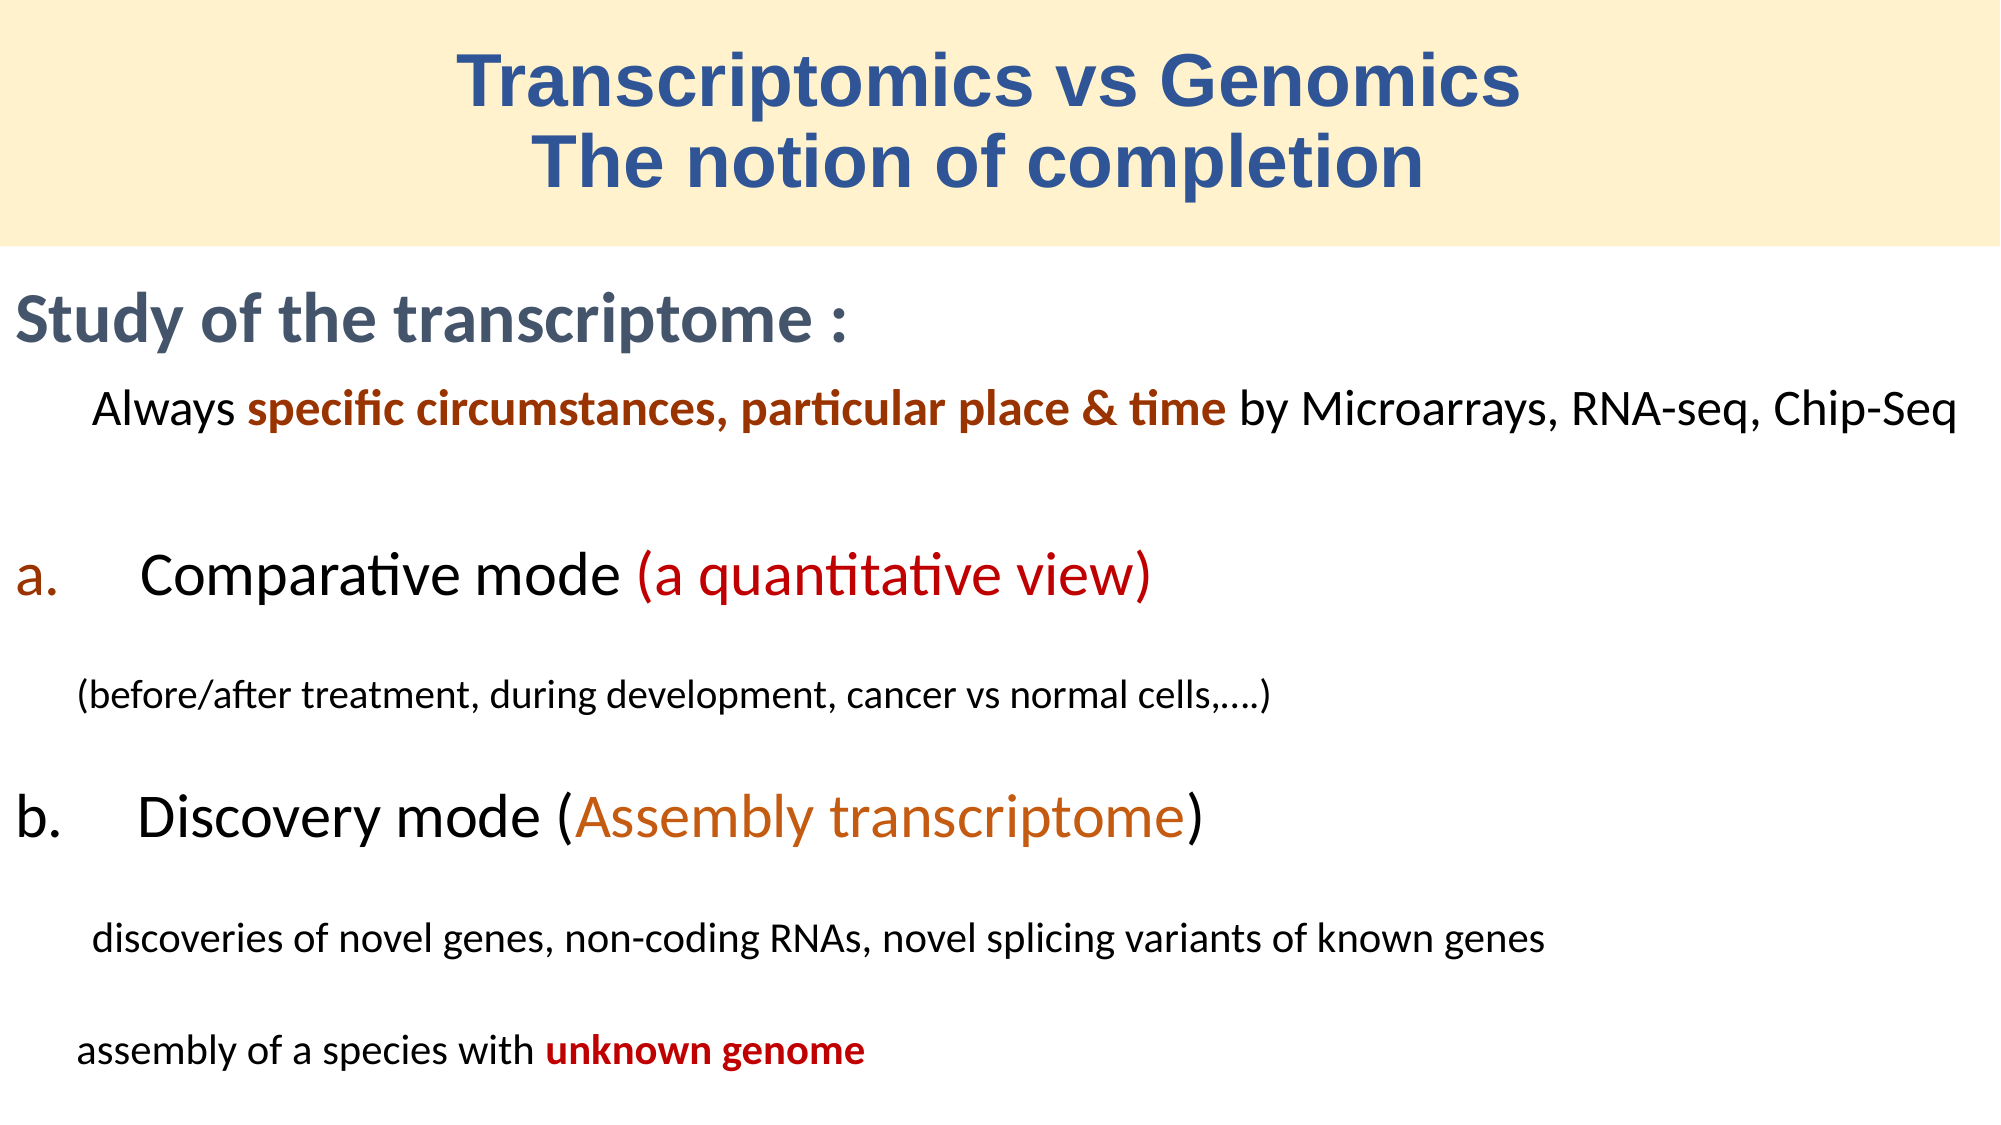

# Transcriptomics vs Genomics The notion of completion
Study of the transcriptome :
Always specific circumstances, particular place & time by Microarrays, RNA-seq, Chip-Seq

Comparative mode (a quantitative view)

	(before/after treatment, during development, cancer vs normal cells,….)

b. 	Discovery mode (Assembly transcriptome)

	discoveries of novel genes, non-coding RNAs, novel splicing variants of known genes

	assembly of a species with unknown genome